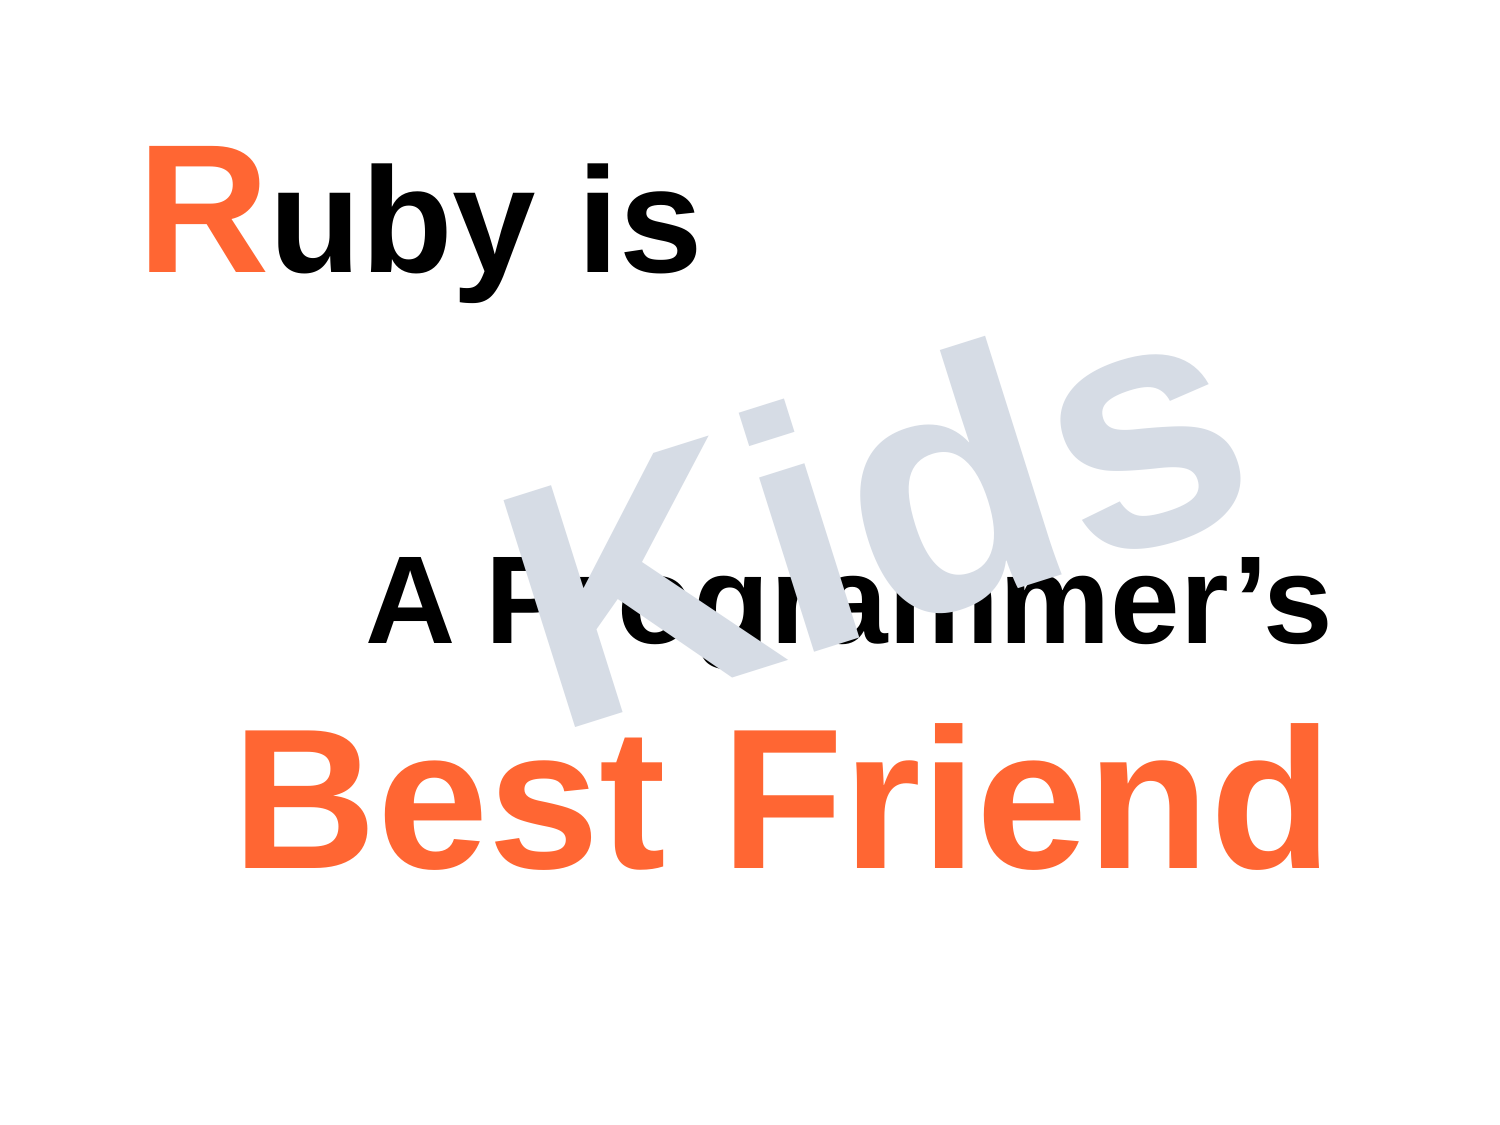

Ruby is
Kids
A Programmer’s
Best Friend